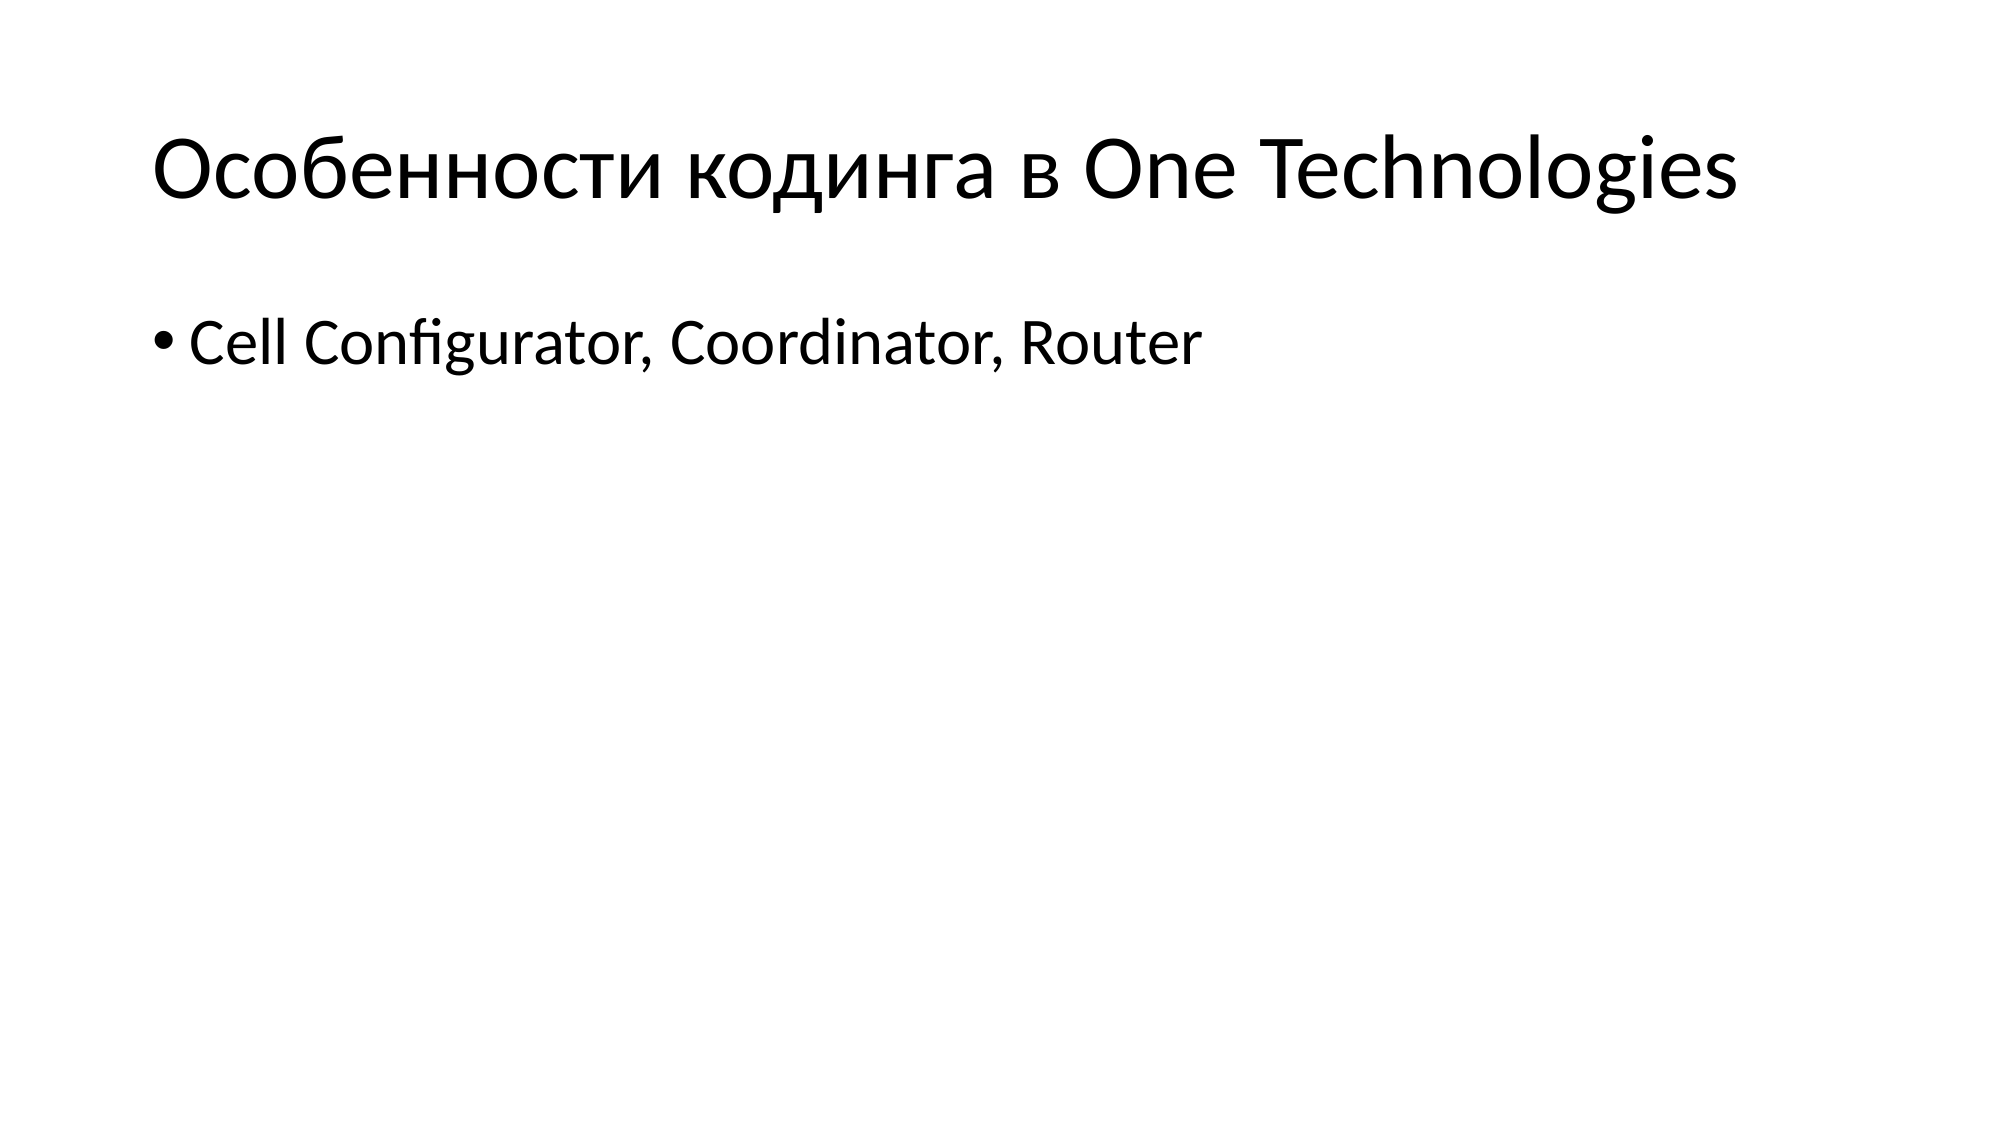

# Особенности кодинга в One Technologies
Cell Configurator, Coordinator, Router